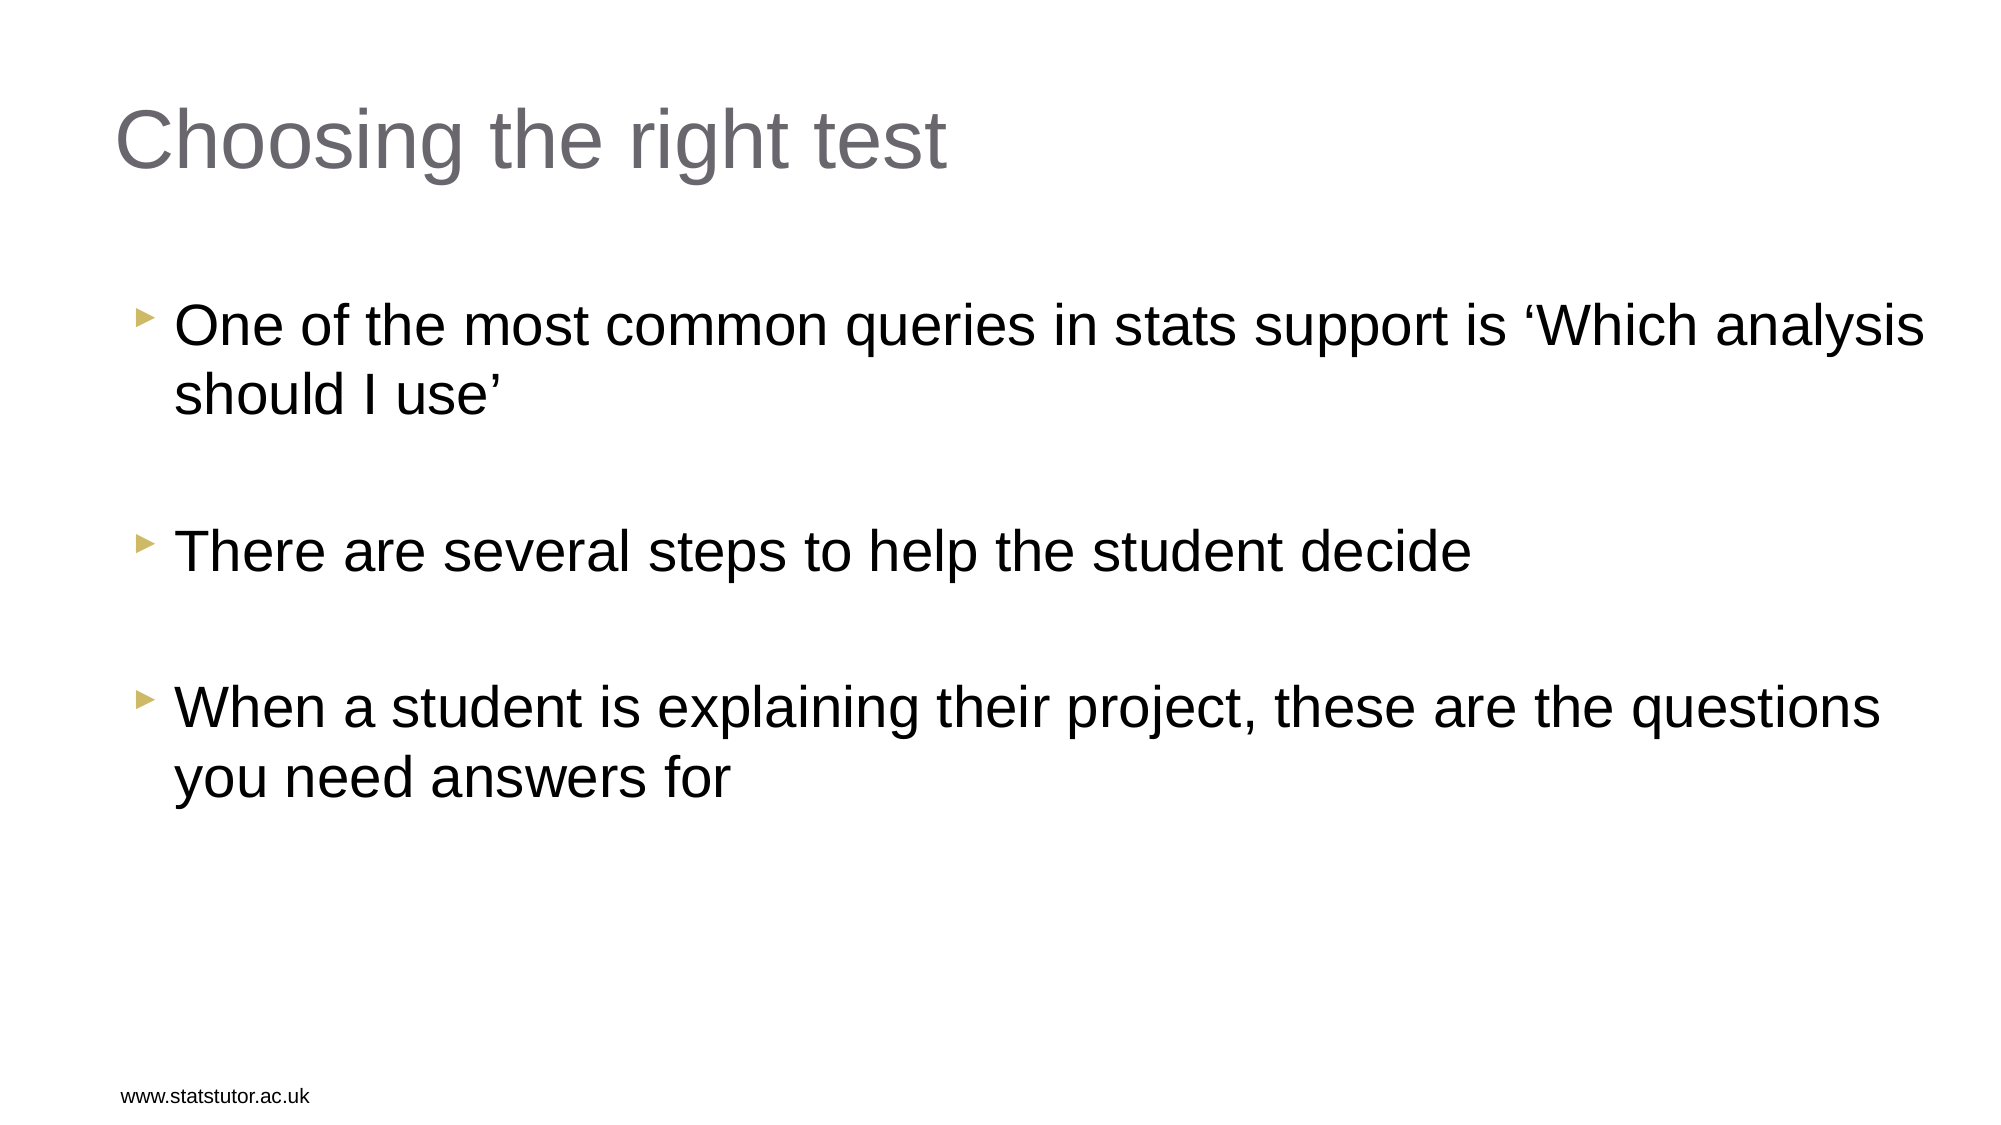

Choosing the right test
One of the most common queries in stats support is ‘Which analysis should I use’

There are several steps to help the student decide

When a student is explaining their project, these are the questions you need answers for
www.statstutor.ac.uk